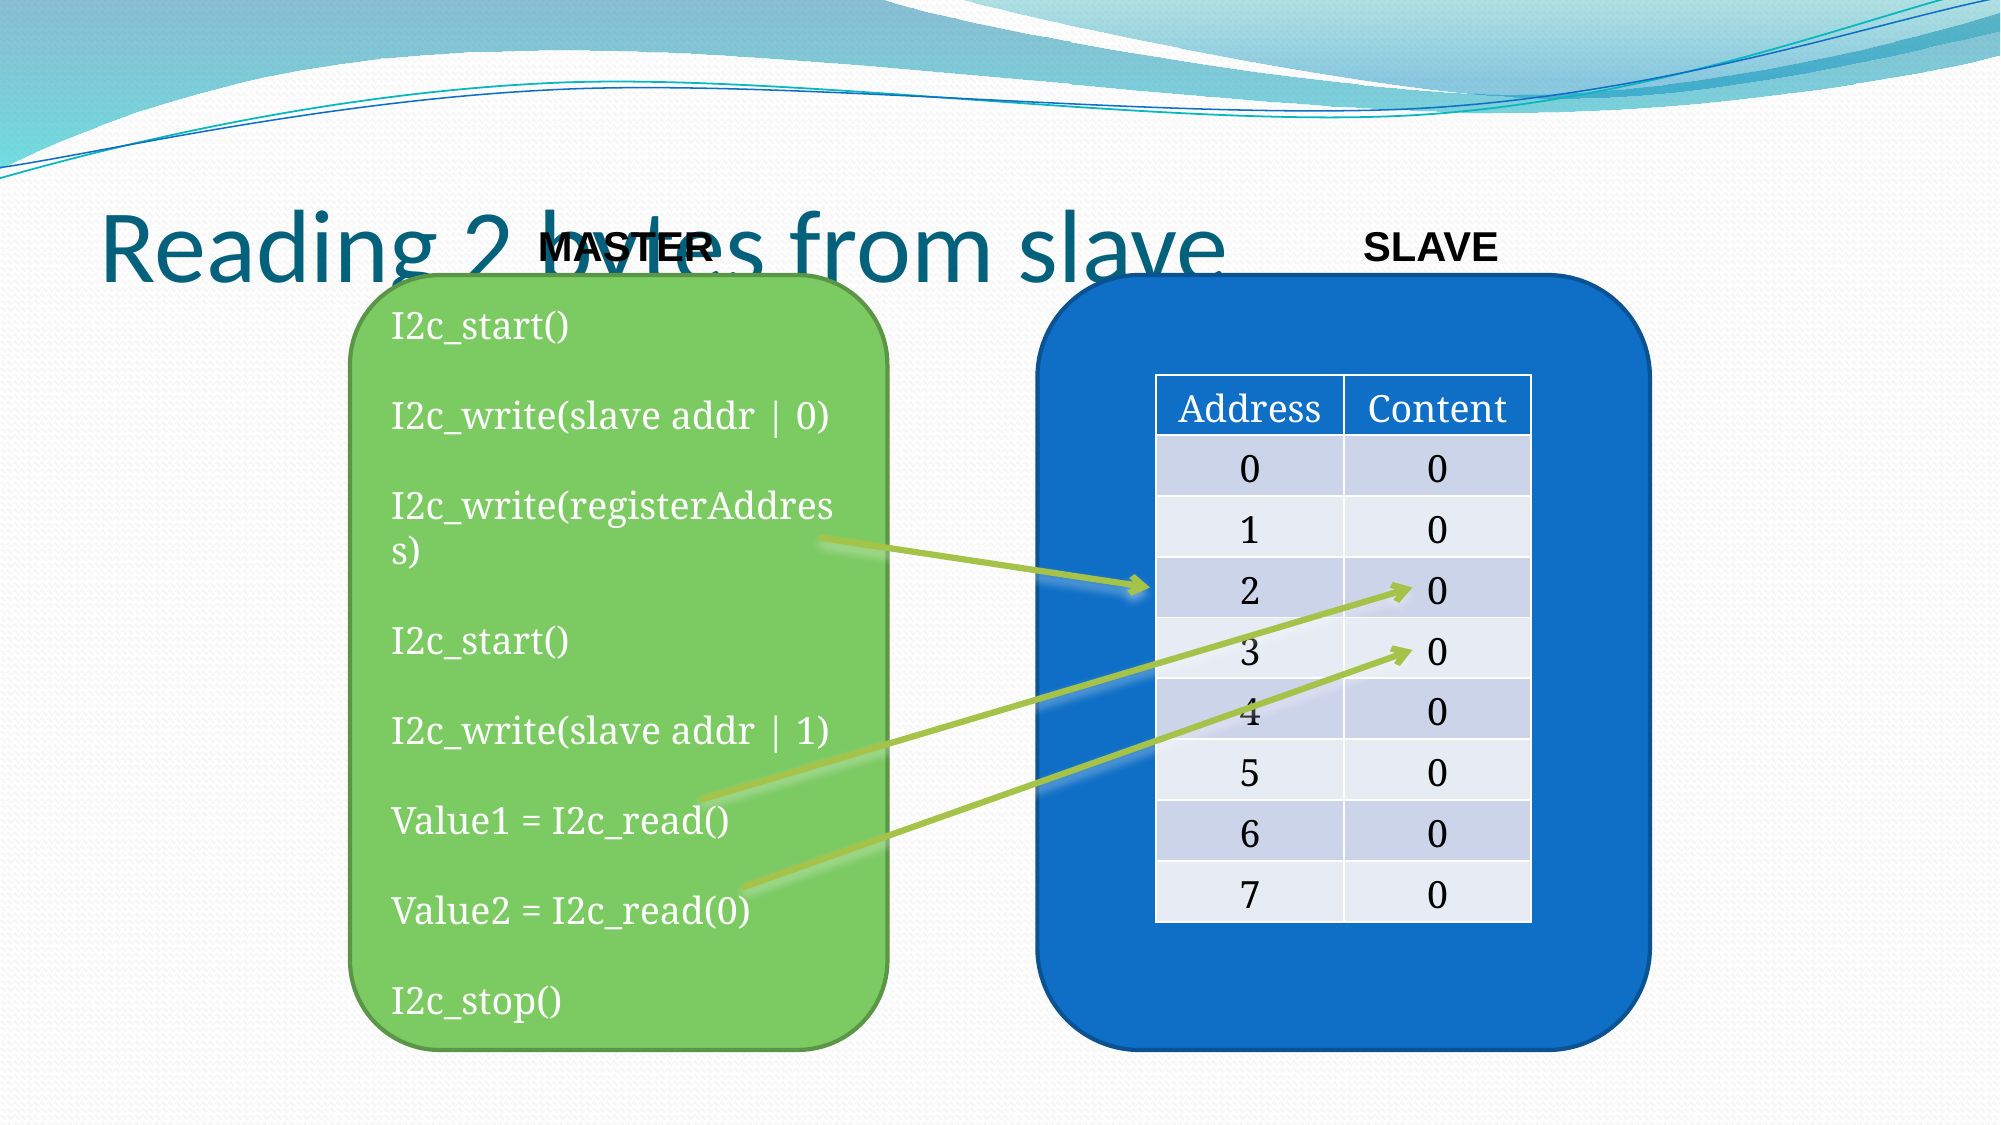

# Reading 2 bytes from slave
MASTER
SLAVE
I2c_start()
I2c_write(slave addr | 0)
I2c_write(registerAddress)
I2c_start()

I2c_write(slave addr | 1)

Value1 = I2c_read()

Value2 = I2c_read(0)

I2c_stop()

| Address | Content |
| --- | --- |
| 0 | 0 |
| 1 | 0 |
| 2 | 0 |
| 3 | 0 |
| 4 | 0 |
| 5 | 0 |
| 6 | 0 |
| 7 | 0 |